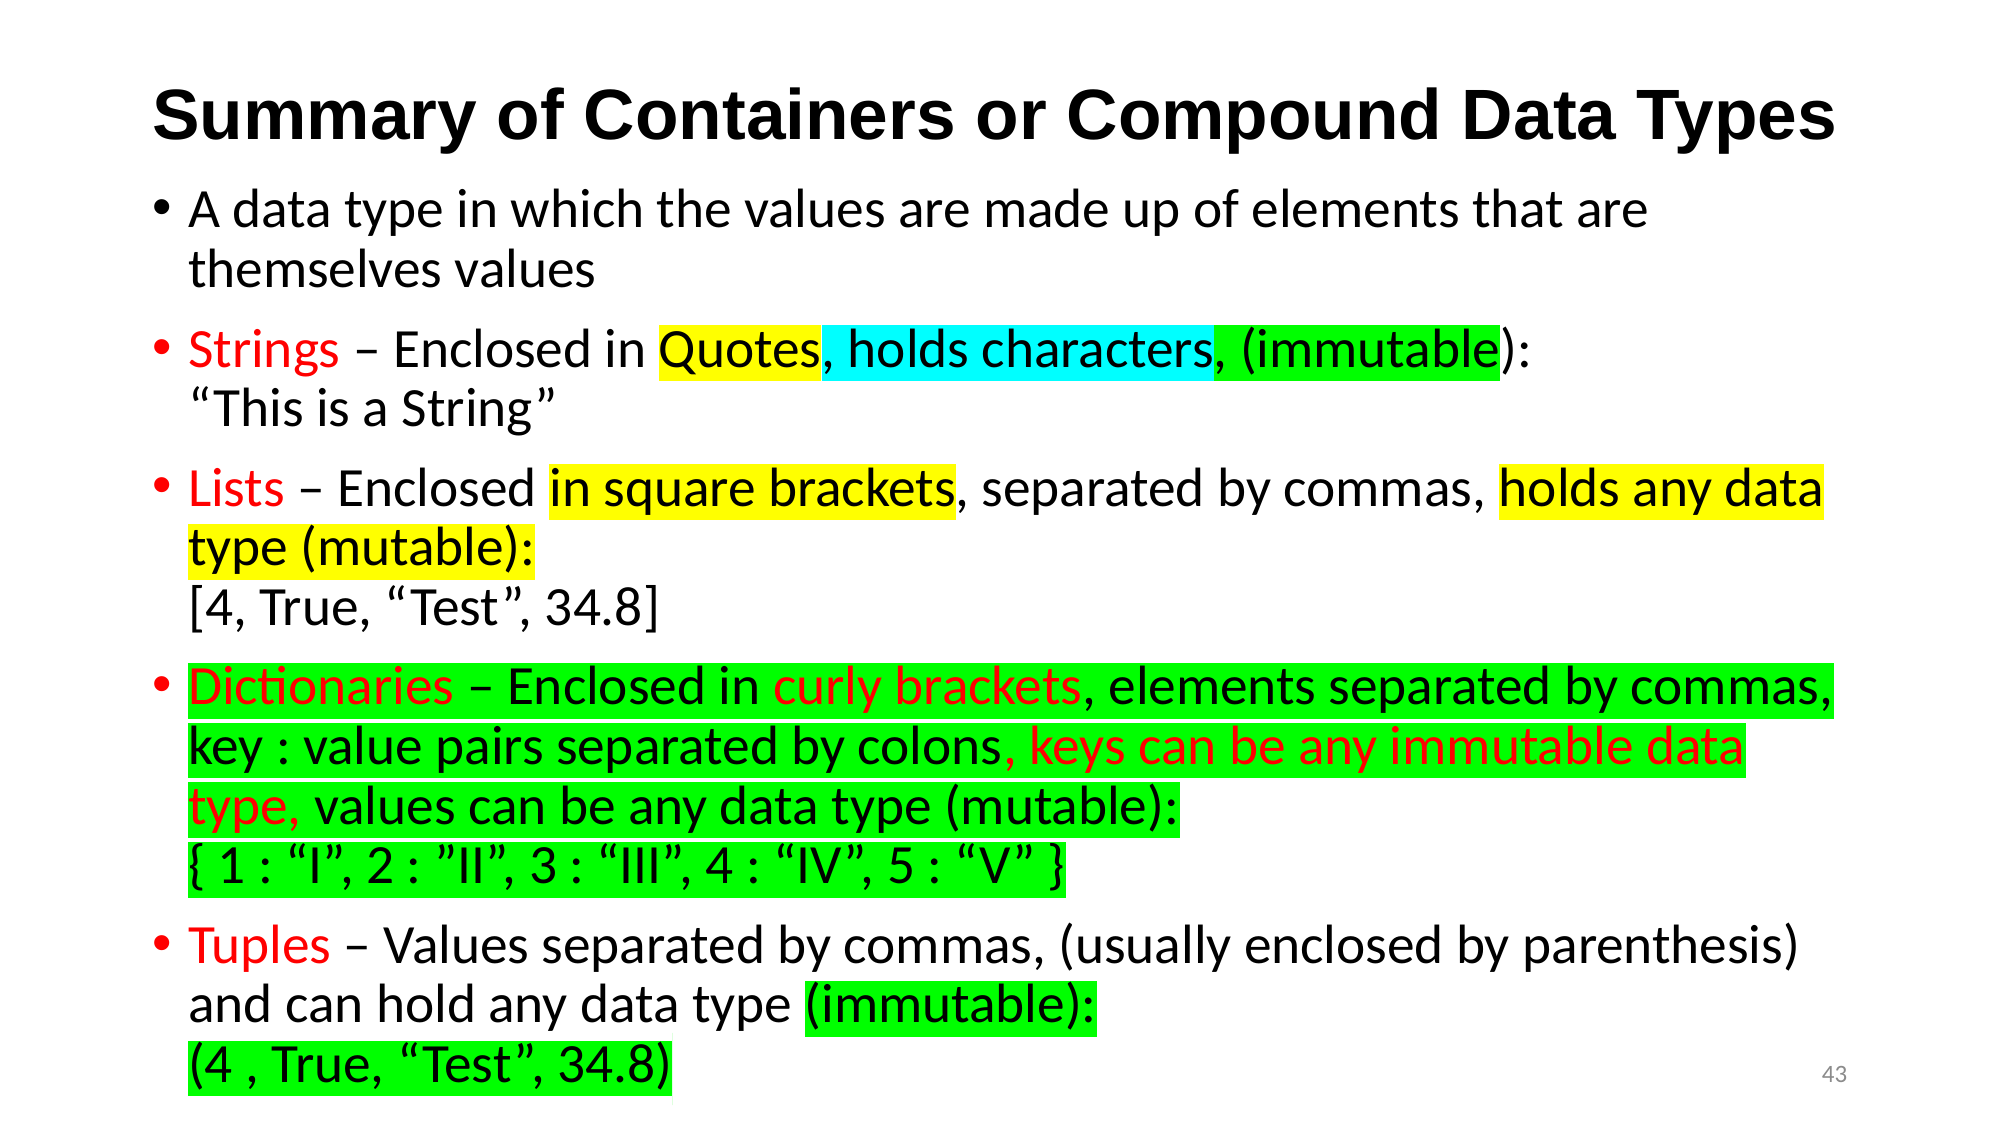

# Summary of Containers or Compound Data Types
A data type in which the values are made up of elements that are themselves values
Strings – Enclosed in Quotes, holds characters, (immutable):
“This is a String”
Lists – Enclosed in square brackets, separated by commas, holds any data type (mutable):
[4, True, “Test”, 34.8]
Dictionaries – Enclosed in curly brackets, elements separated by commas, key : value pairs separated by colons, keys can be any immutable data type, values can be any data type (mutable):
{ 1 : “I”, 2 : ”II”, 3 : “III”, 4 : “IV”, 5 : “V” }
Tuples – Values separated by commas, (usually enclosed by parenthesis) and can hold any data type (immutable):
(4 , True, “Test”, 34.8)‏

43